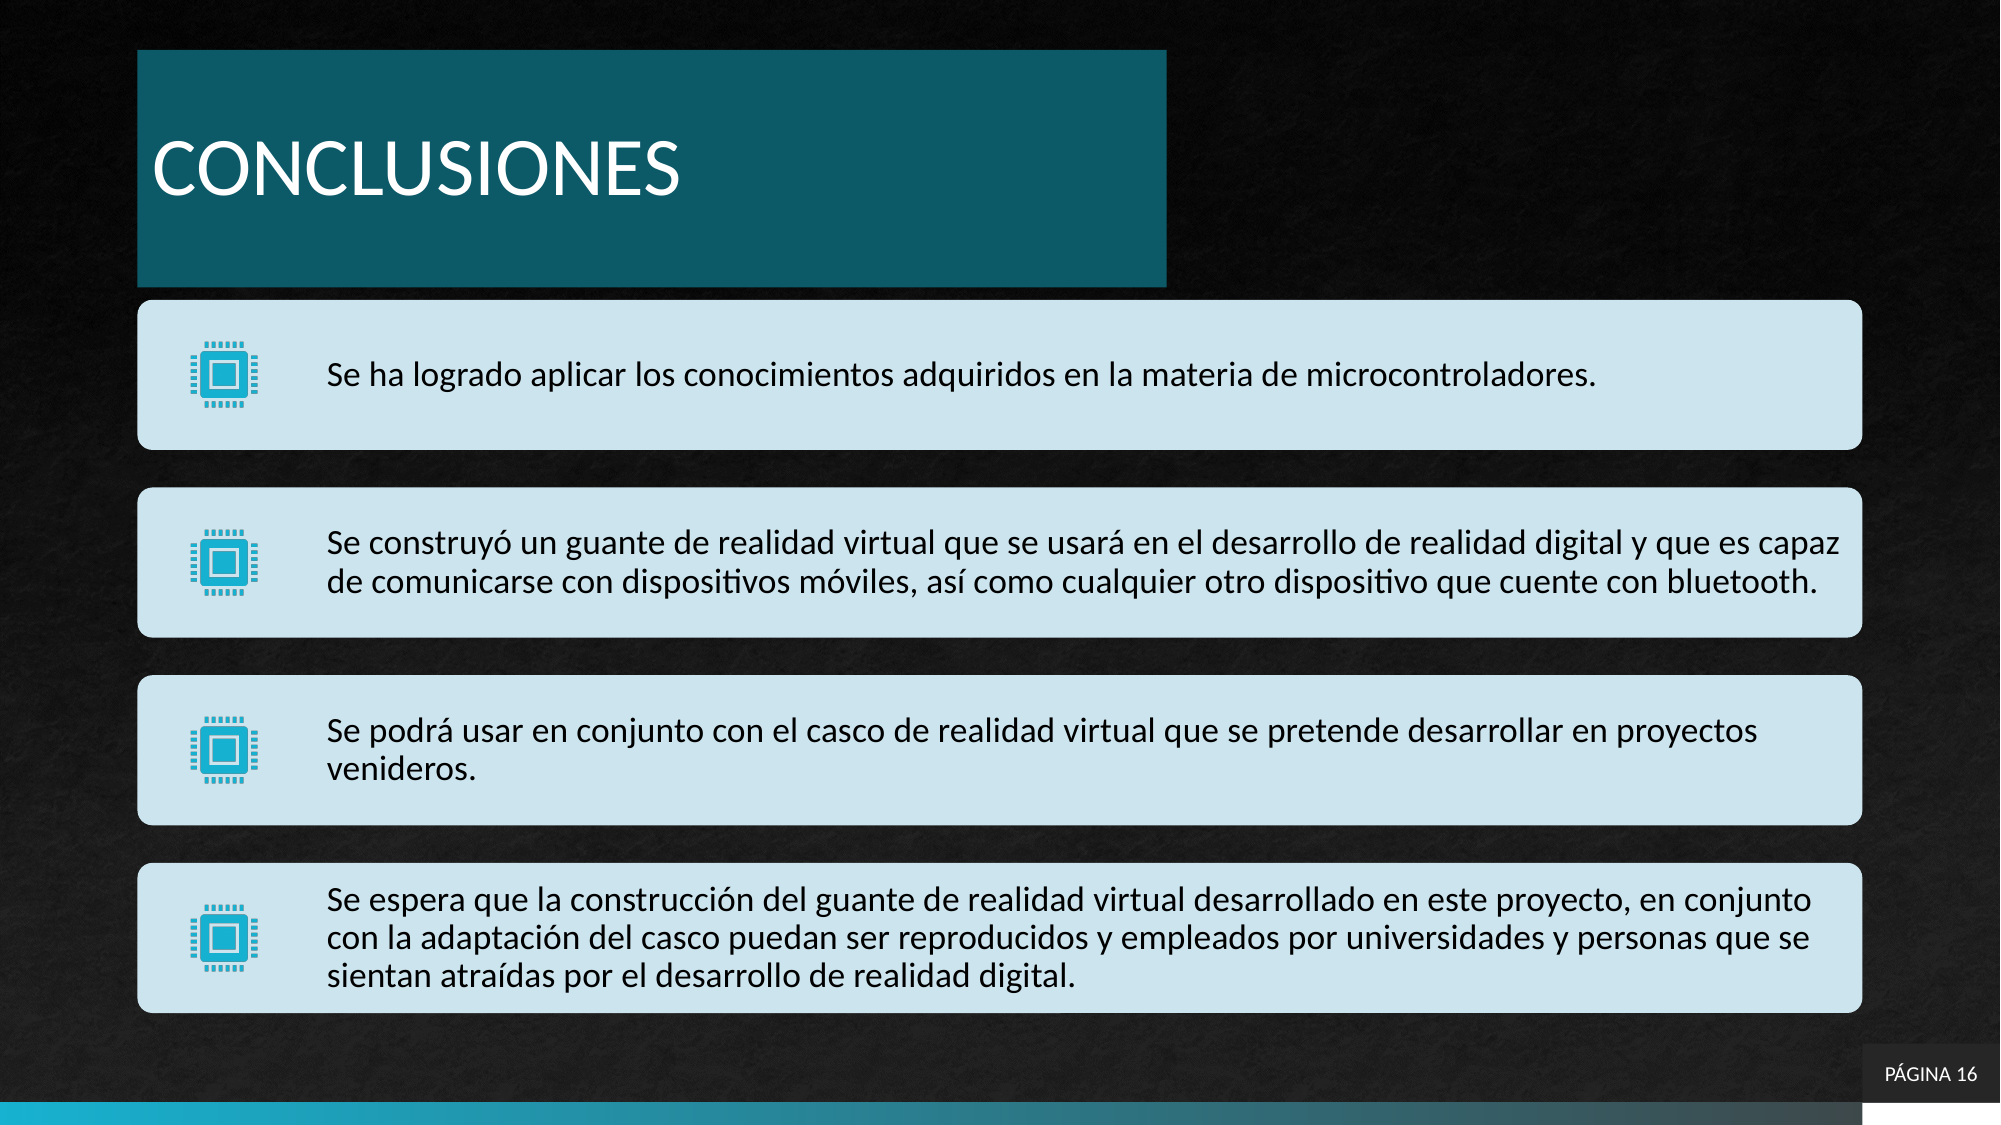

# CONCLUSIONES
Se ha logrado aplicar los conocimientos adquiridos en la materia de microcontroladores.
Se construyó un guante de realidad virtual que se usará en el desarrollo de realidad digital y que es capaz de comunicarse con dispositivos móviles, así como cualquier otro dispositivo que cuente con bluetooth.
Se podrá usar en conjunto con el casco de realidad virtual que se pretende desarrollar en proyectos venideros.
Se espera que la construcción del guante de realidad virtual desarrollado en este proyecto, en conjunto con la adaptación del casco puedan ser reproducidos y empleados por universidades y personas que se sientan atraídas por el desarrollo de realidad digital.
PÁGINA 16